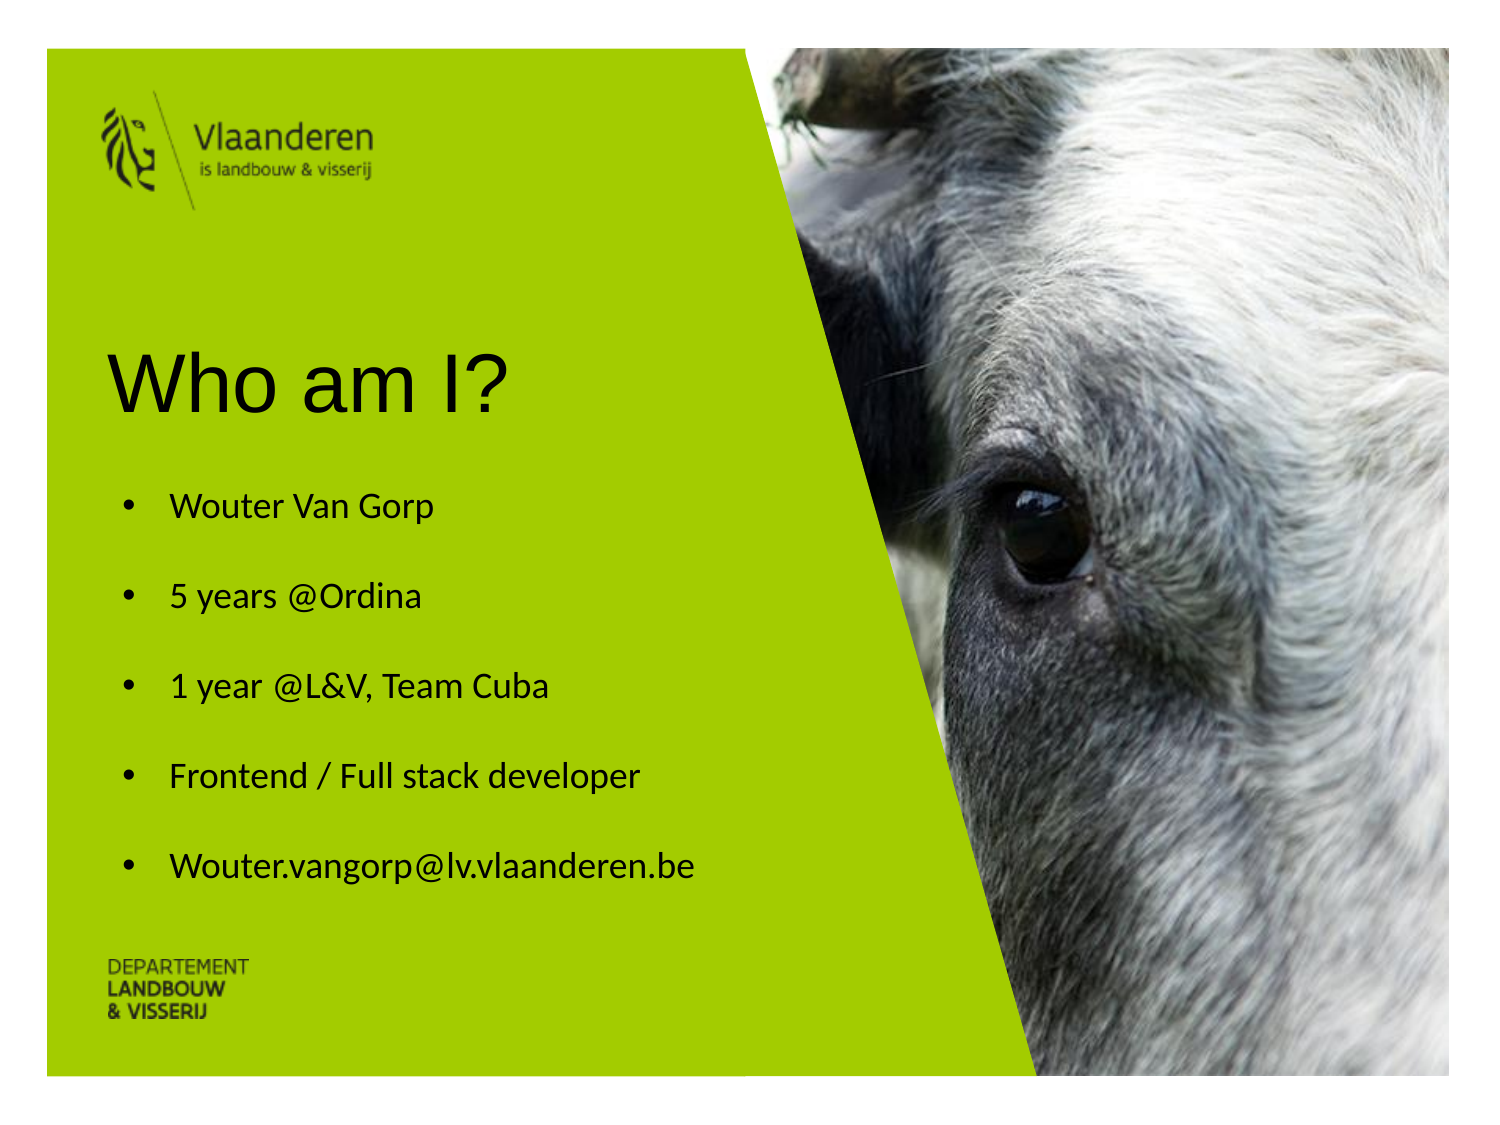

# Who am I?
Wouter Van Gorp

5 years @Ordina

1 year @L&V, Team Cuba

Frontend / Full stack developer

Wouter.vangorp@lv.vlaanderen.be